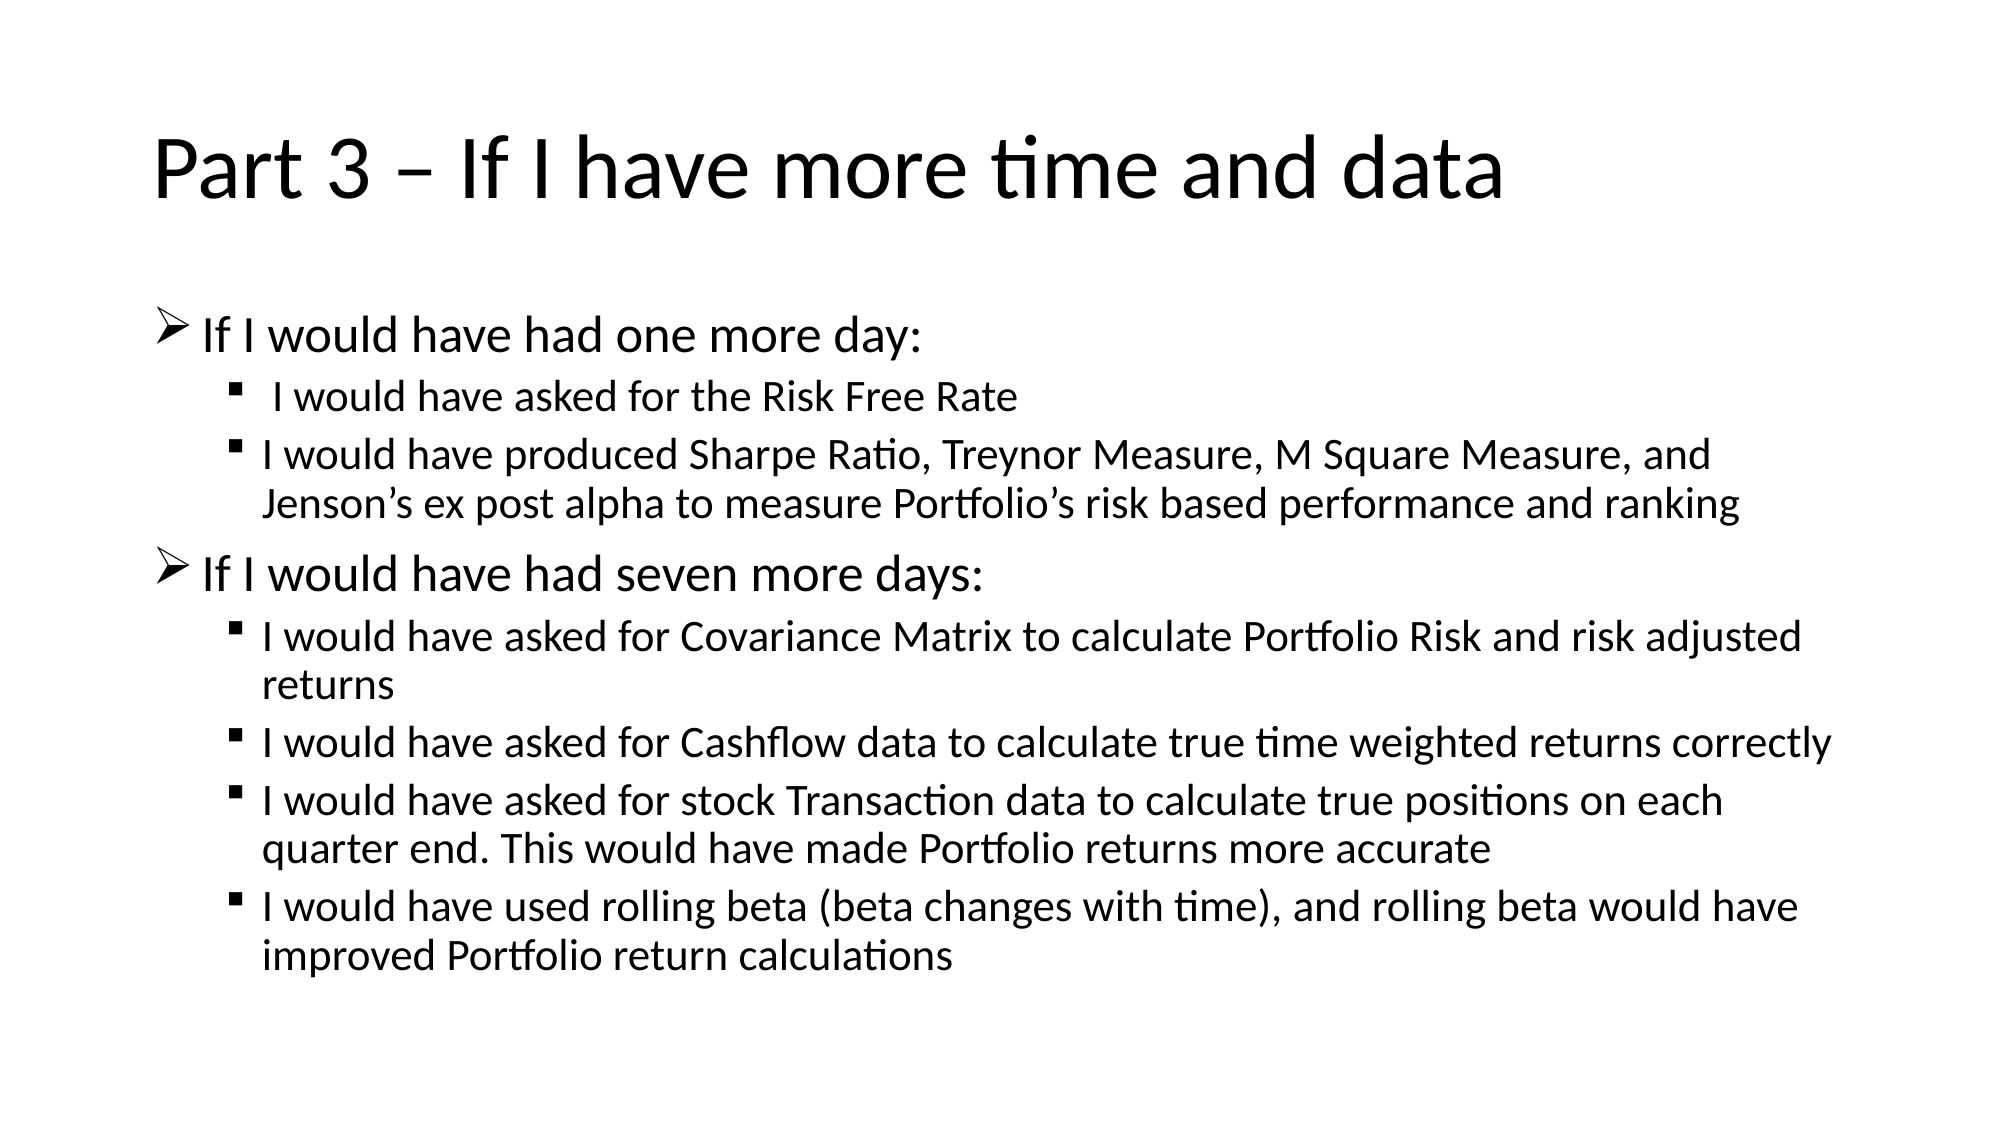

# Part 3 – If I have more time and data
 If I would have had one more day:
 I would have asked for the Risk Free Rate
I would have produced Sharpe Ratio, Treynor Measure, M Square Measure, and Jenson’s ex post alpha to measure Portfolio’s risk based performance and ranking
 If I would have had seven more days:
I would have asked for Covariance Matrix to calculate Portfolio Risk and risk adjusted returns
I would have asked for Cashflow data to calculate true time weighted returns correctly
I would have asked for stock Transaction data to calculate true positions on each quarter end. This would have made Portfolio returns more accurate
I would have used rolling beta (beta changes with time), and rolling beta would have improved Portfolio return calculations